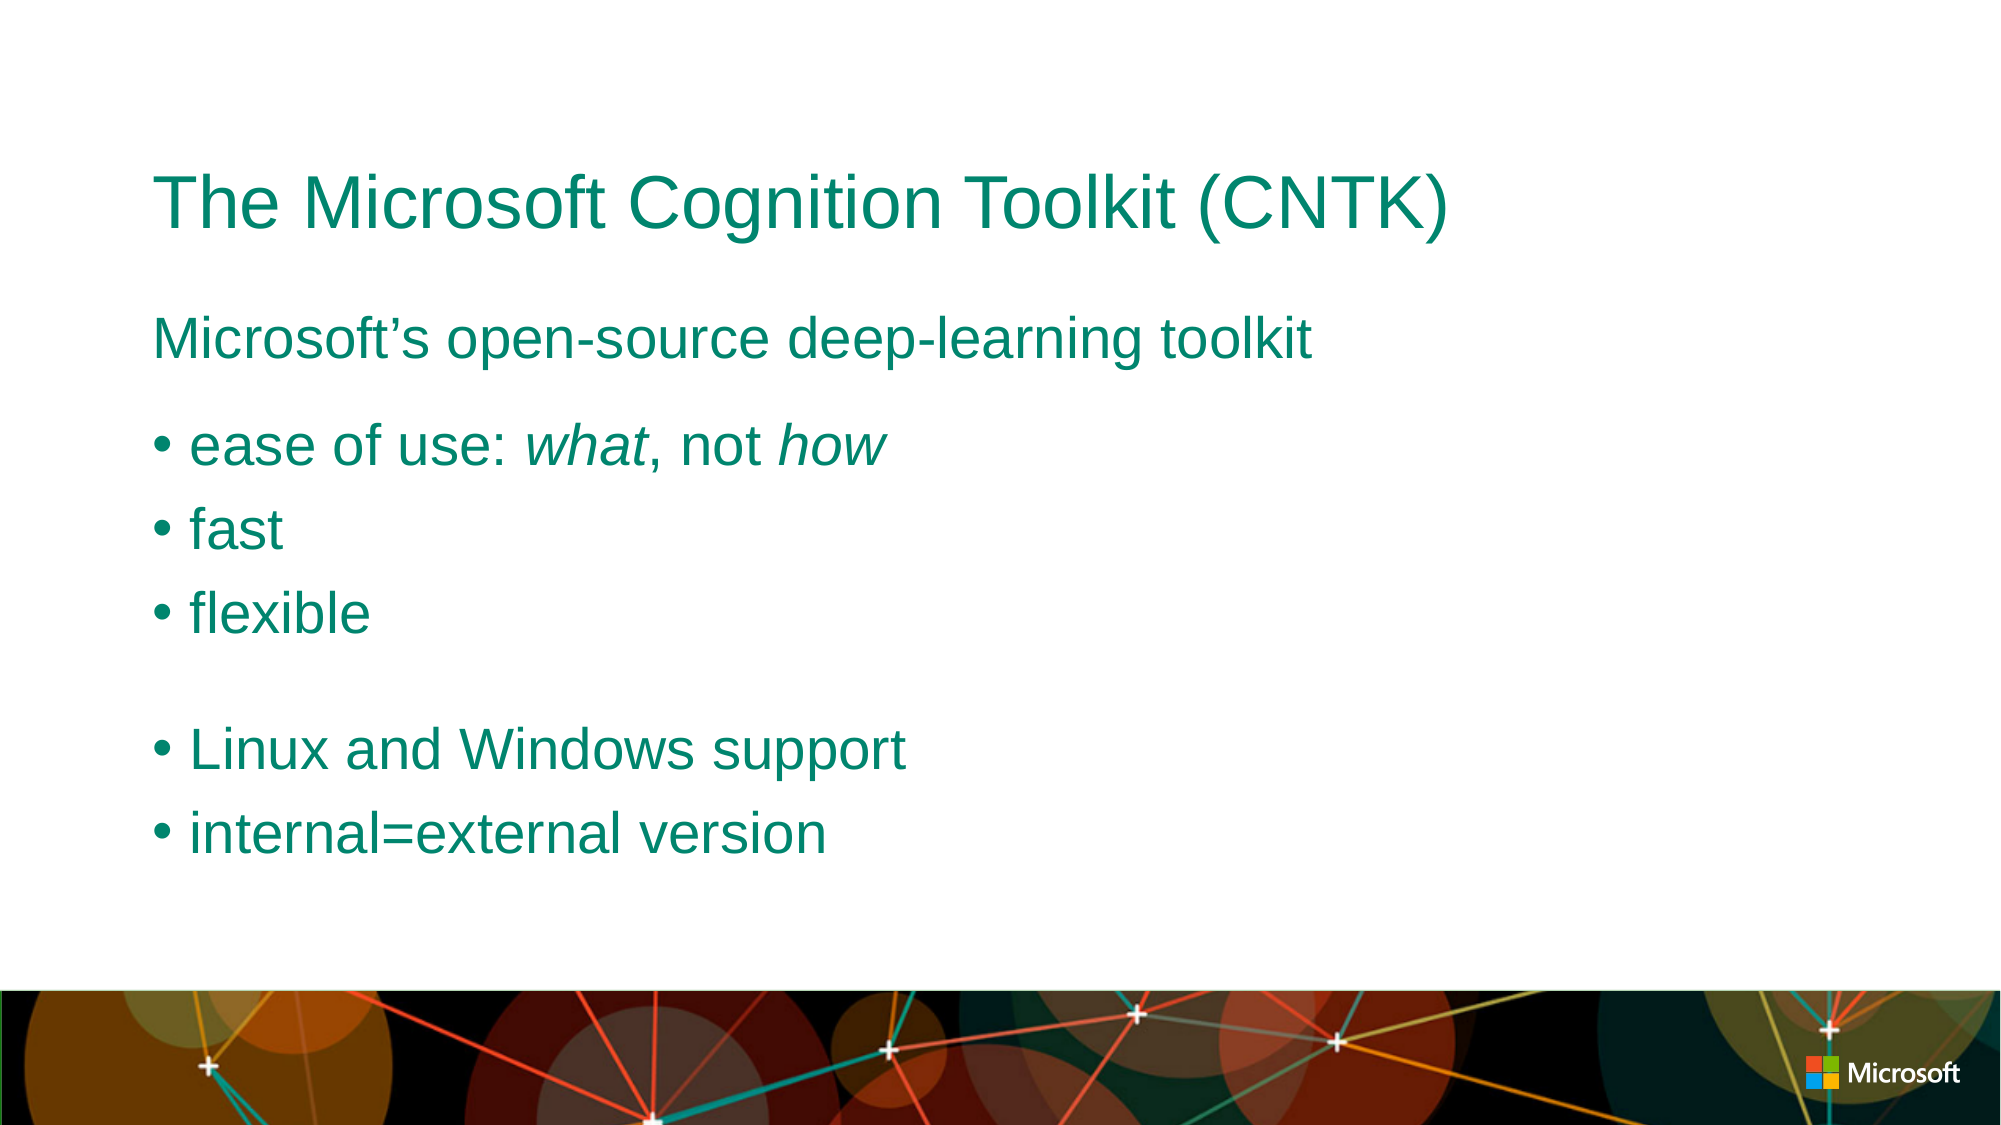

The Microsoft Cognition Toolkit (CNTK)

Microsoft’s open-source deep-learning toolkit

ease of use: what, not how
fast
flexible

Linux and Windows support
internal=external version